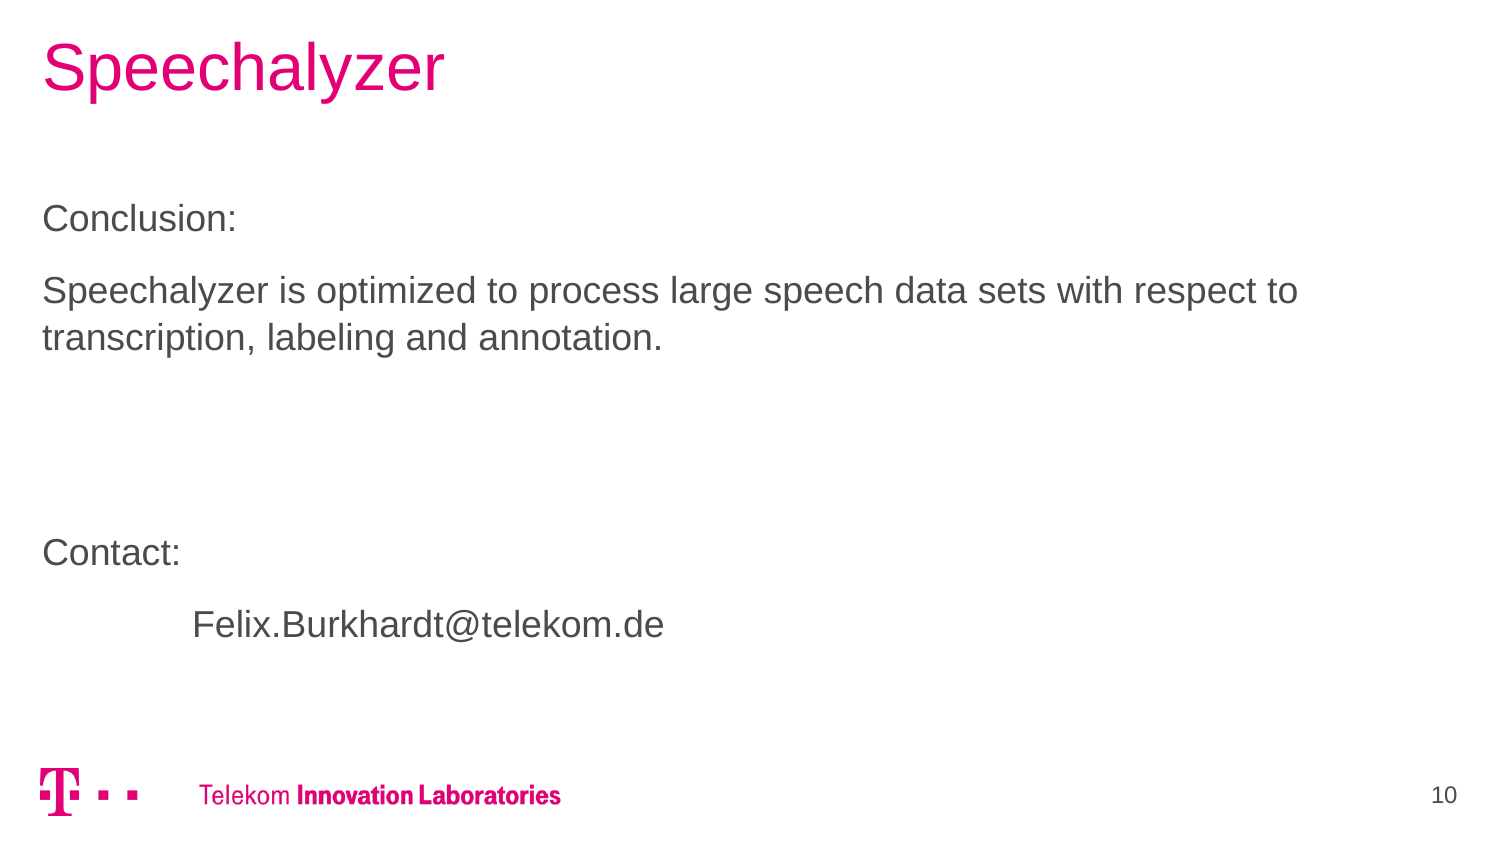

# Speechalyzer
Conclusion:
Speechalyzer is optimized to process large speech data sets with respect to transcription, labeling and annotation.

Contact:
	Felix.Burkhardt@telekom.de
10